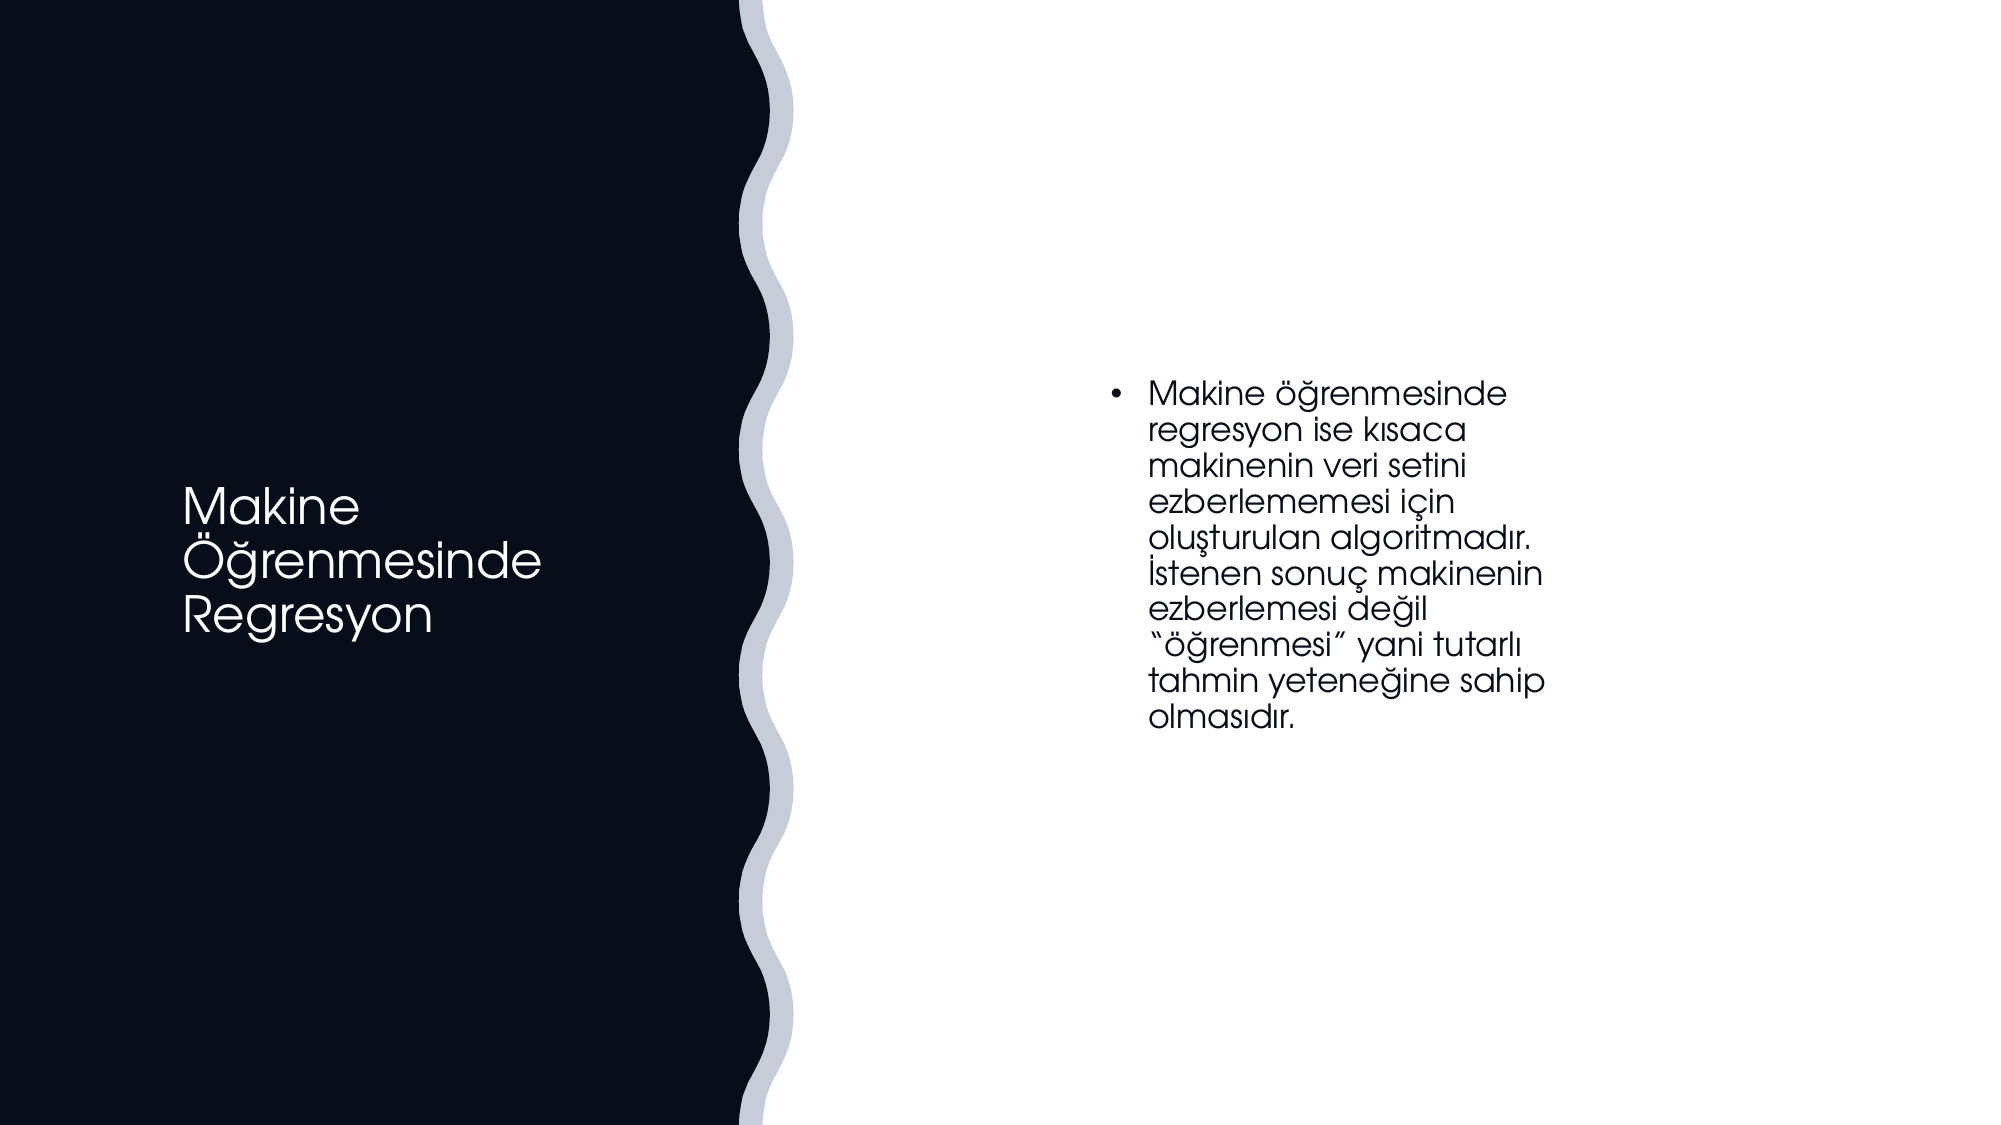

# Makine Öğrenmesinde Regresyon
Makine öğrenmesinde regresyon ise kısaca makinenin veri setini ezberlememesi için oluşturulan algoritmadır. İstenen sonuç makinenin ezberlemesi değil “öğrenmesi” yani tutarlı tahmin yeteneğine sahip olmasıdır.